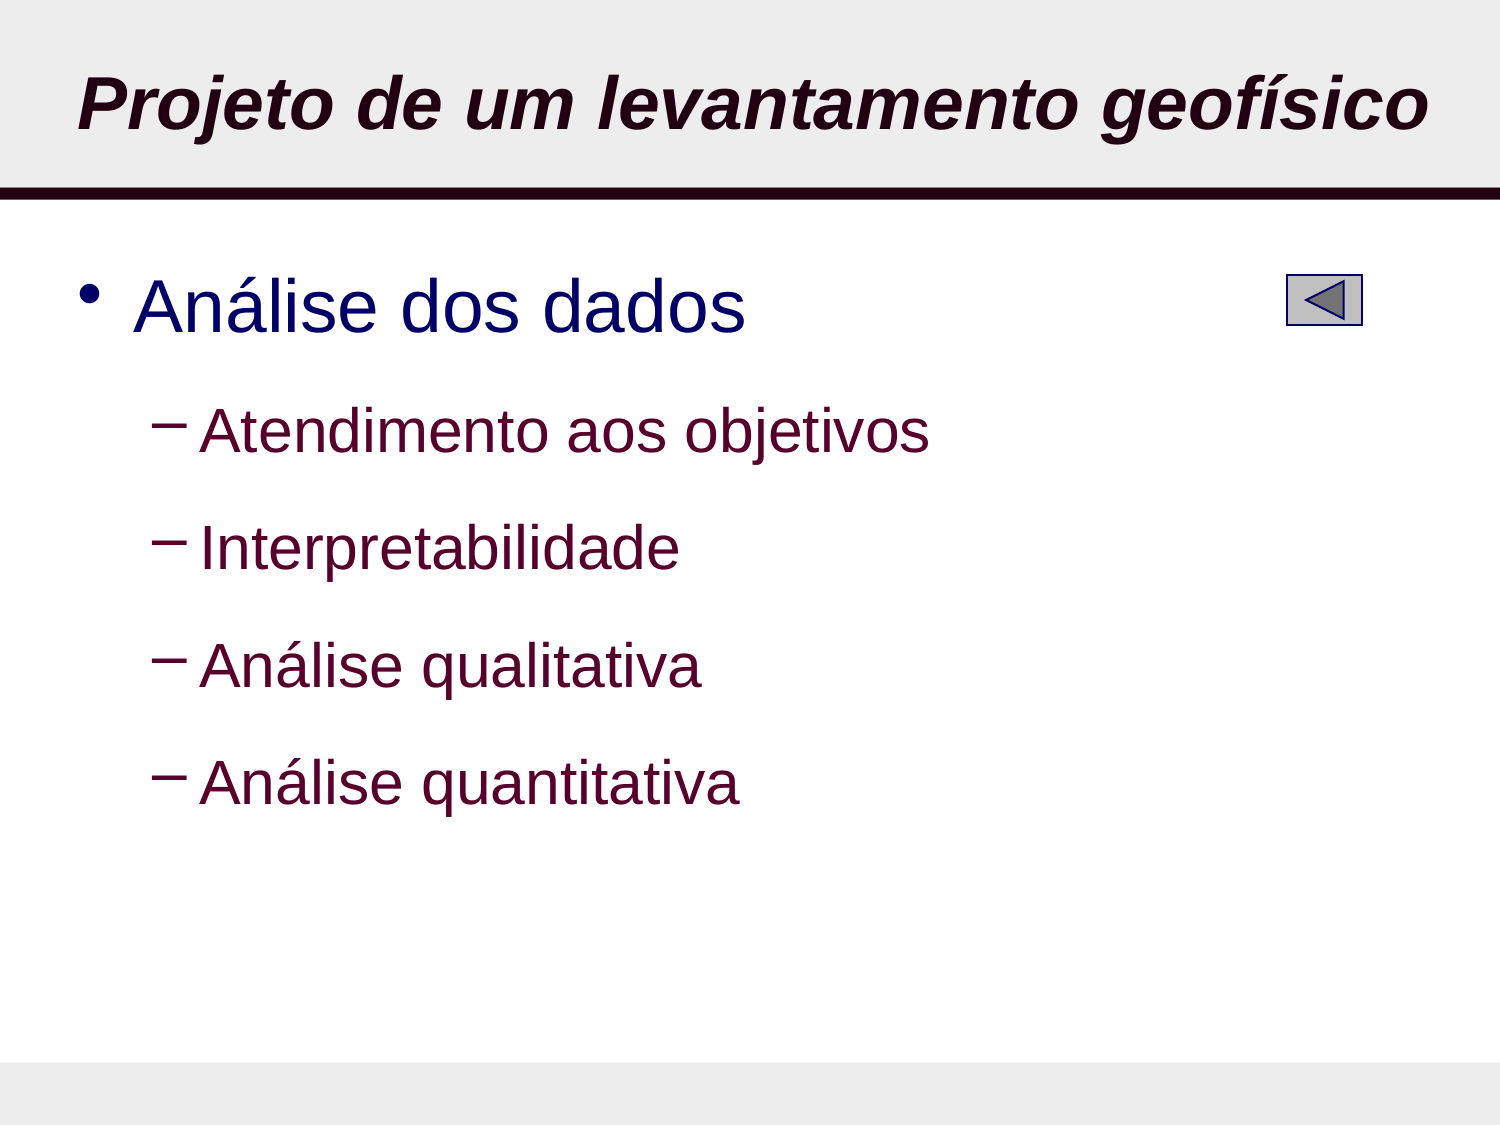

# Projeto de um levantamento geofísico
Análise dos dados
Atendimento aos objetivos
Interpretabilidade
Análise qualitativa
Análise quantitativa